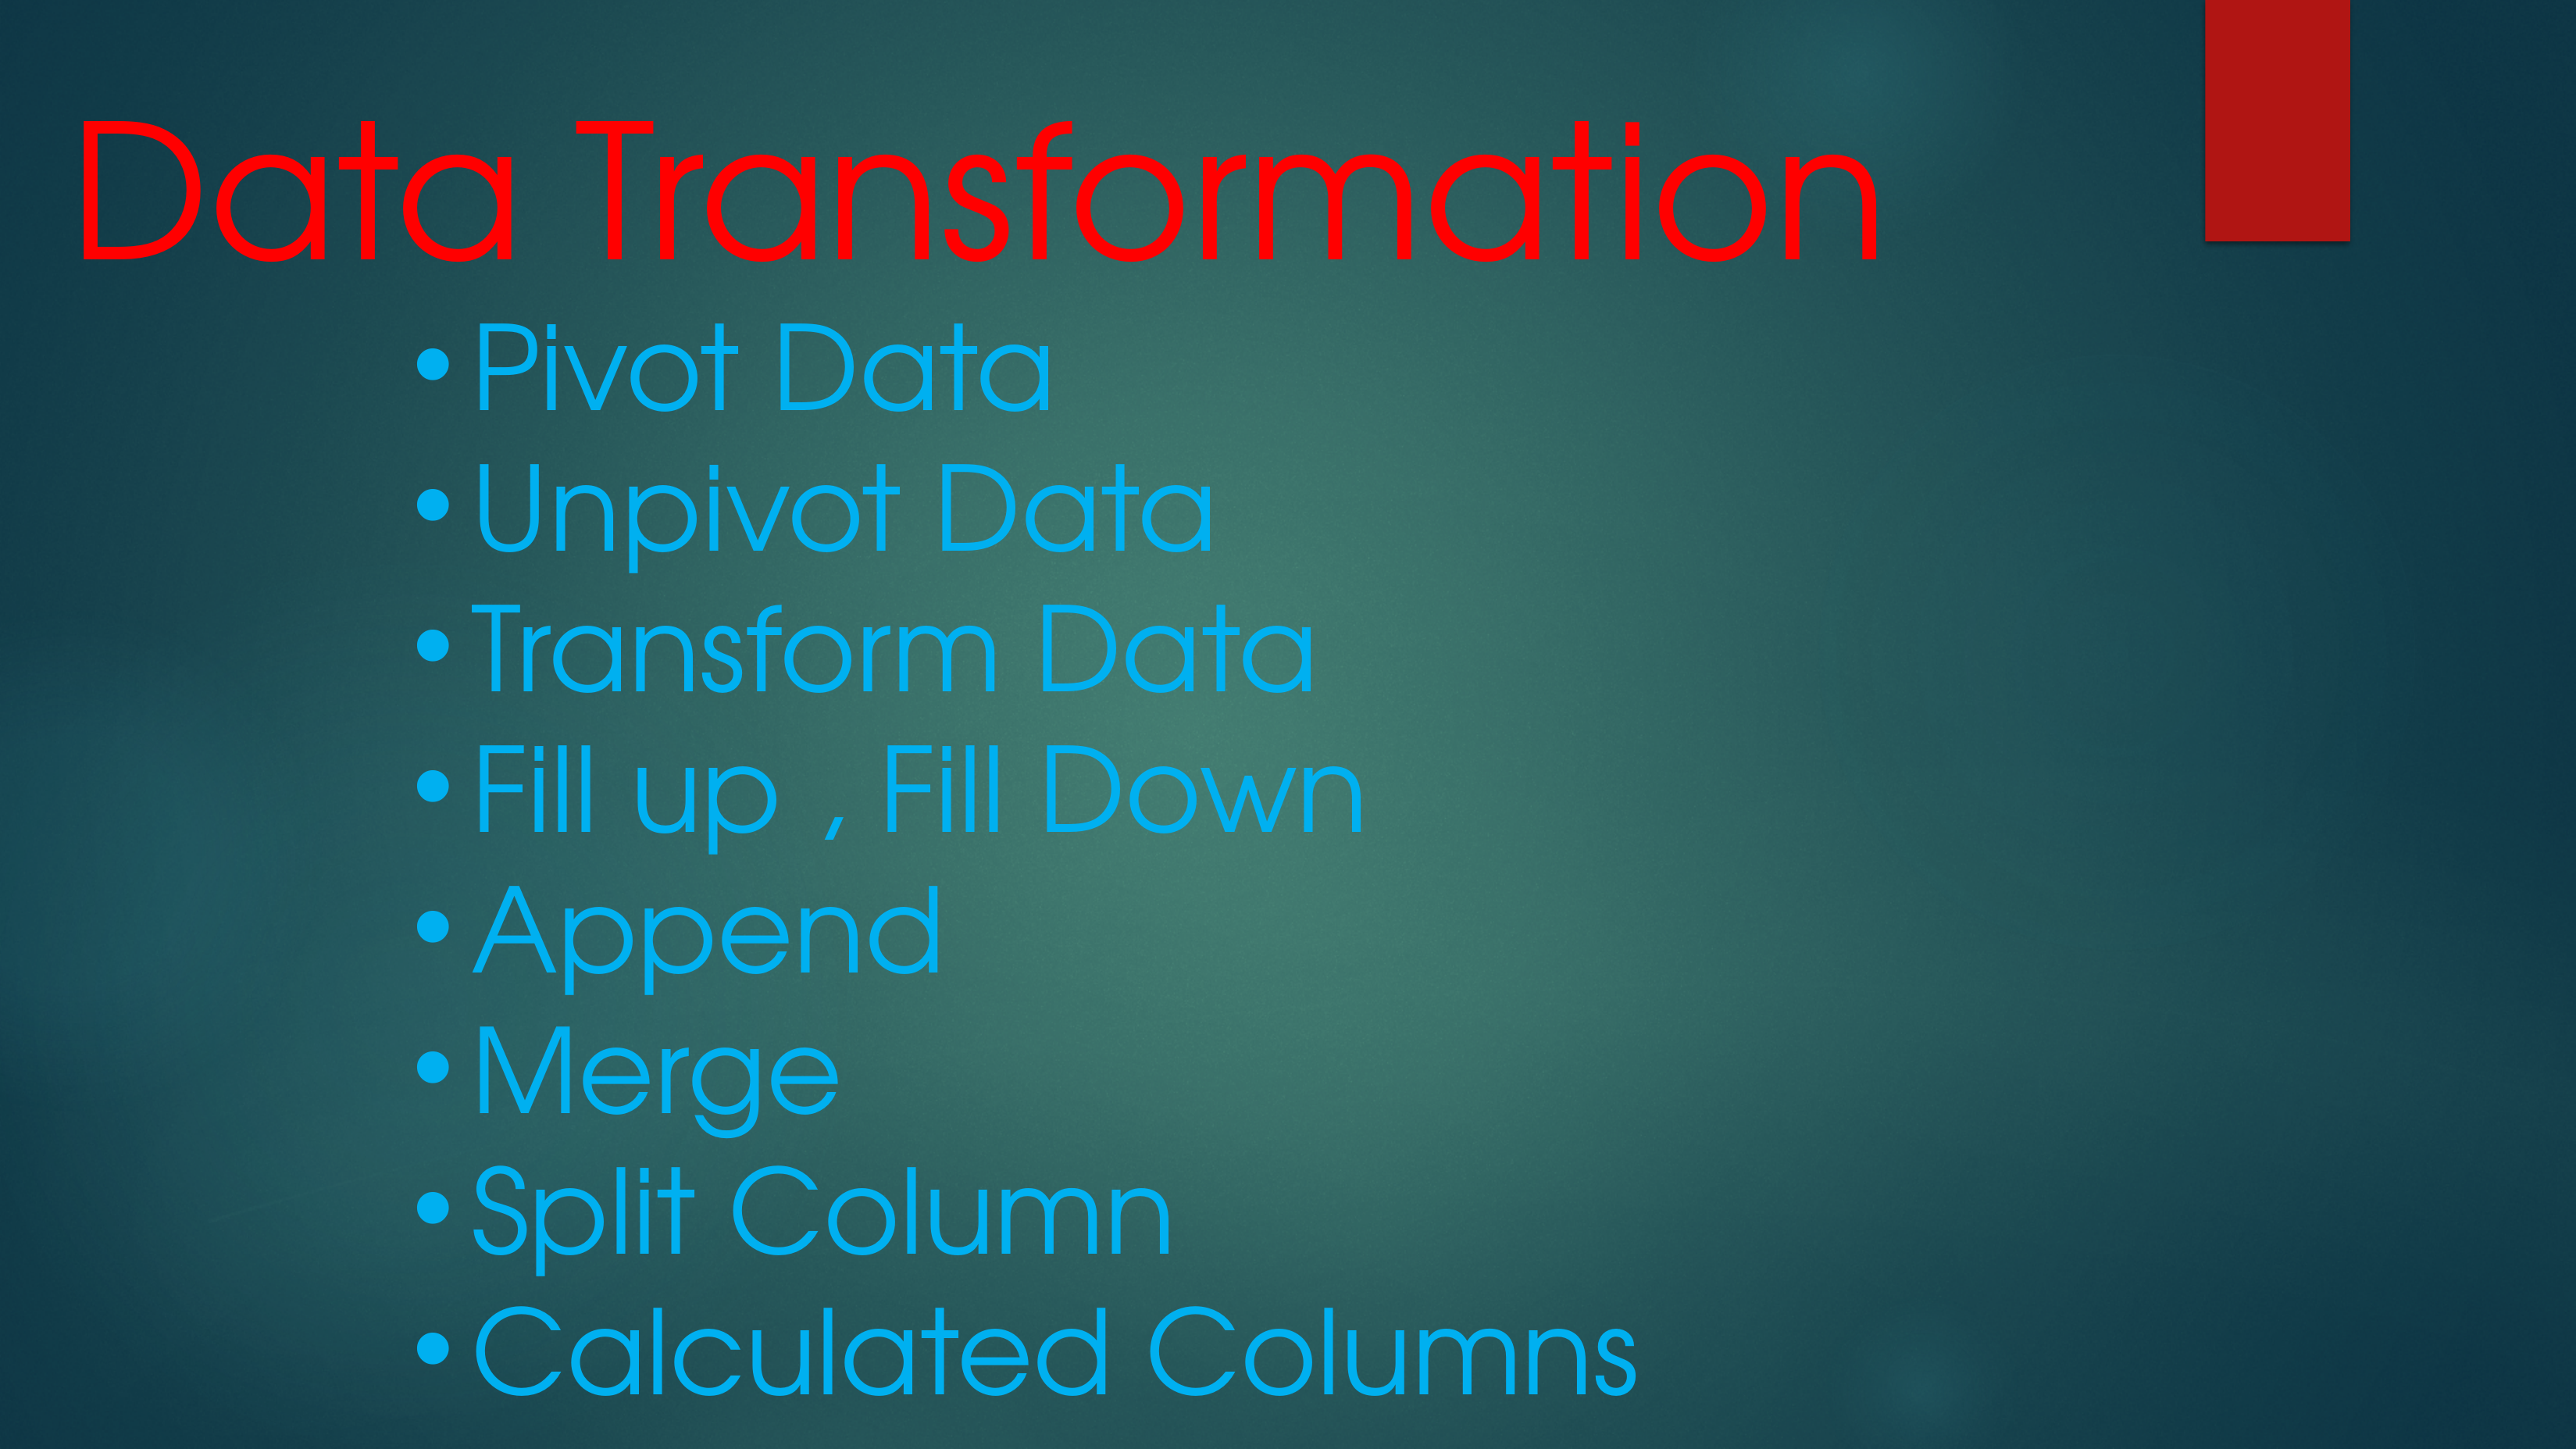

Data Transformation
Pivot Data
Unpivot Data
Transform Data
Fill up , Fill Down
Append
Merge
Split Column
Calculated Columns